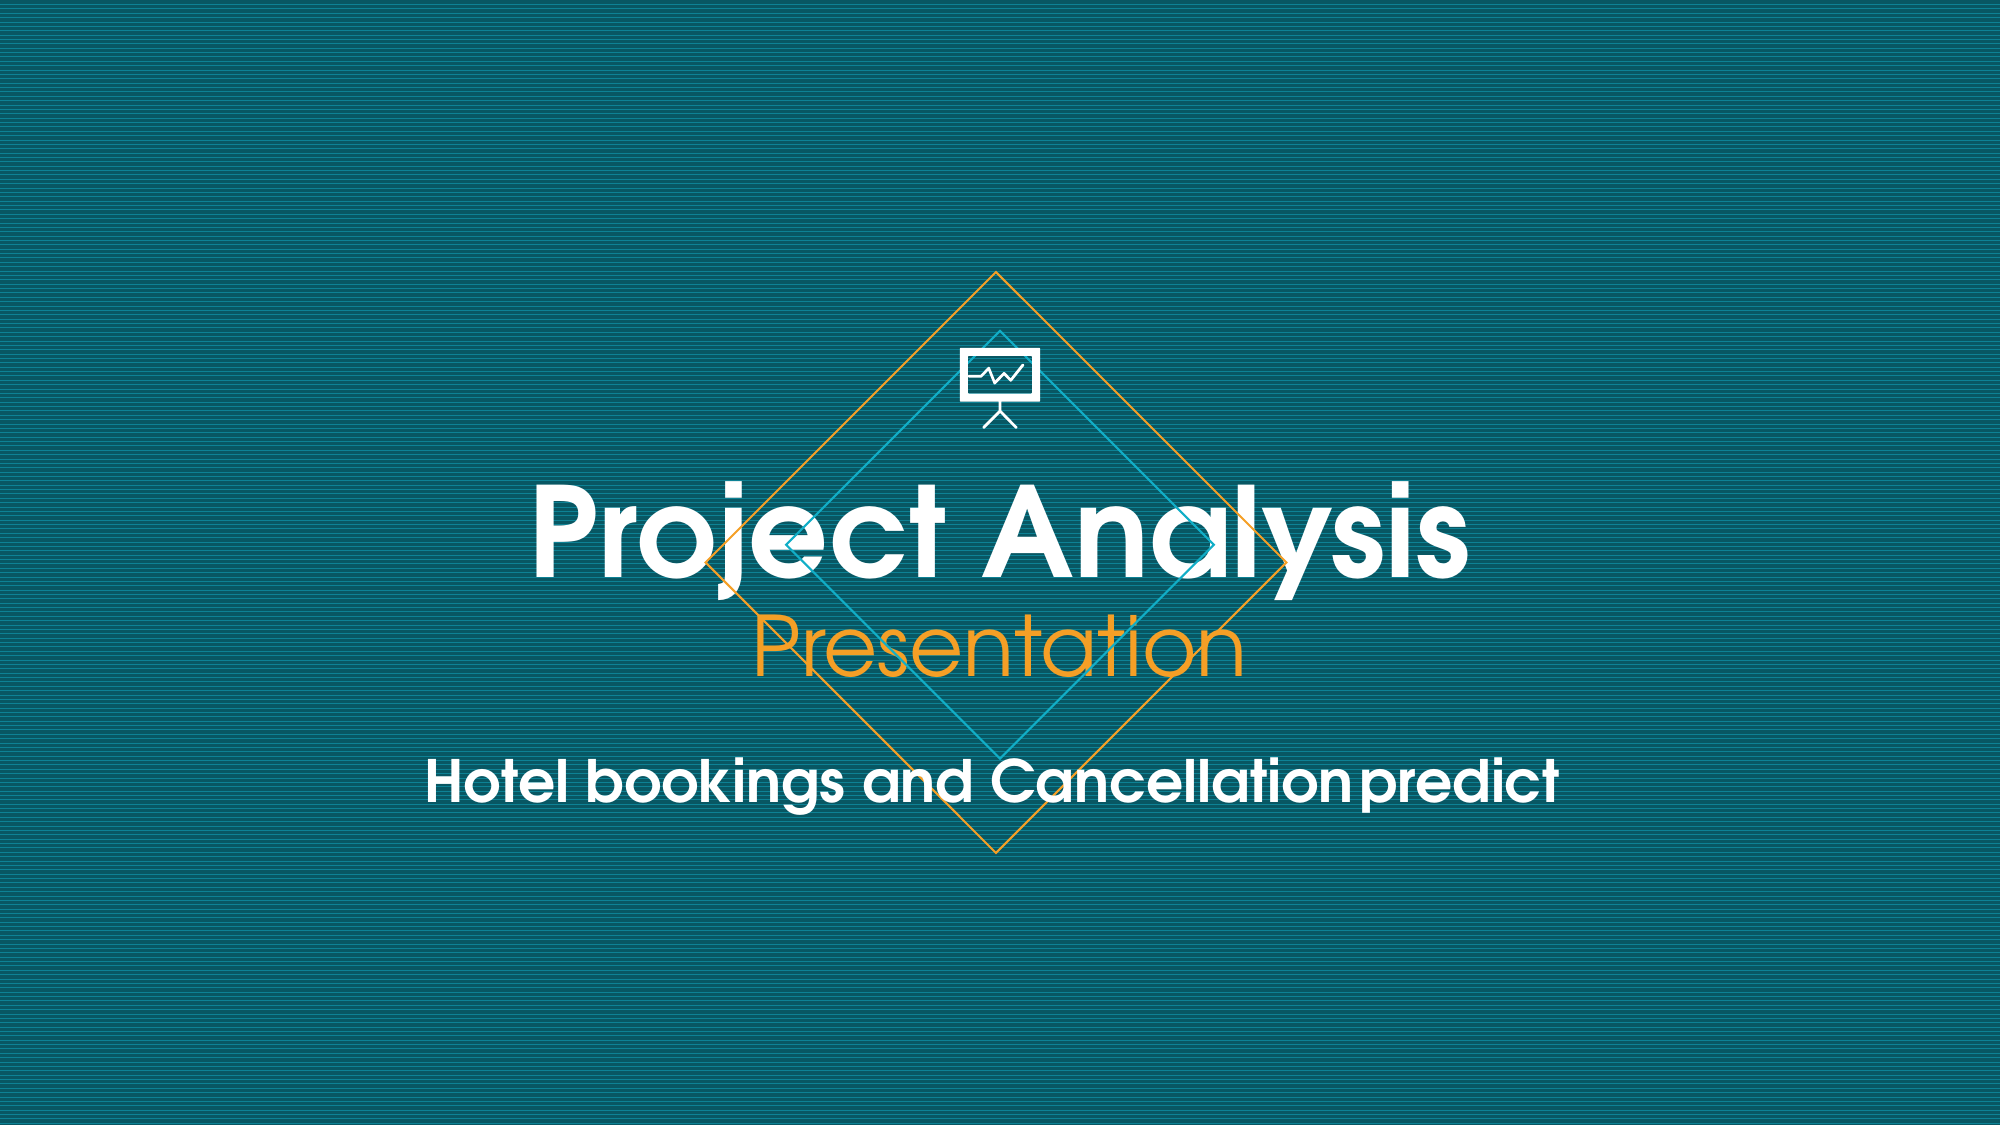

# Project Analysis Presentation
Hotel bookings and Cancellation predict